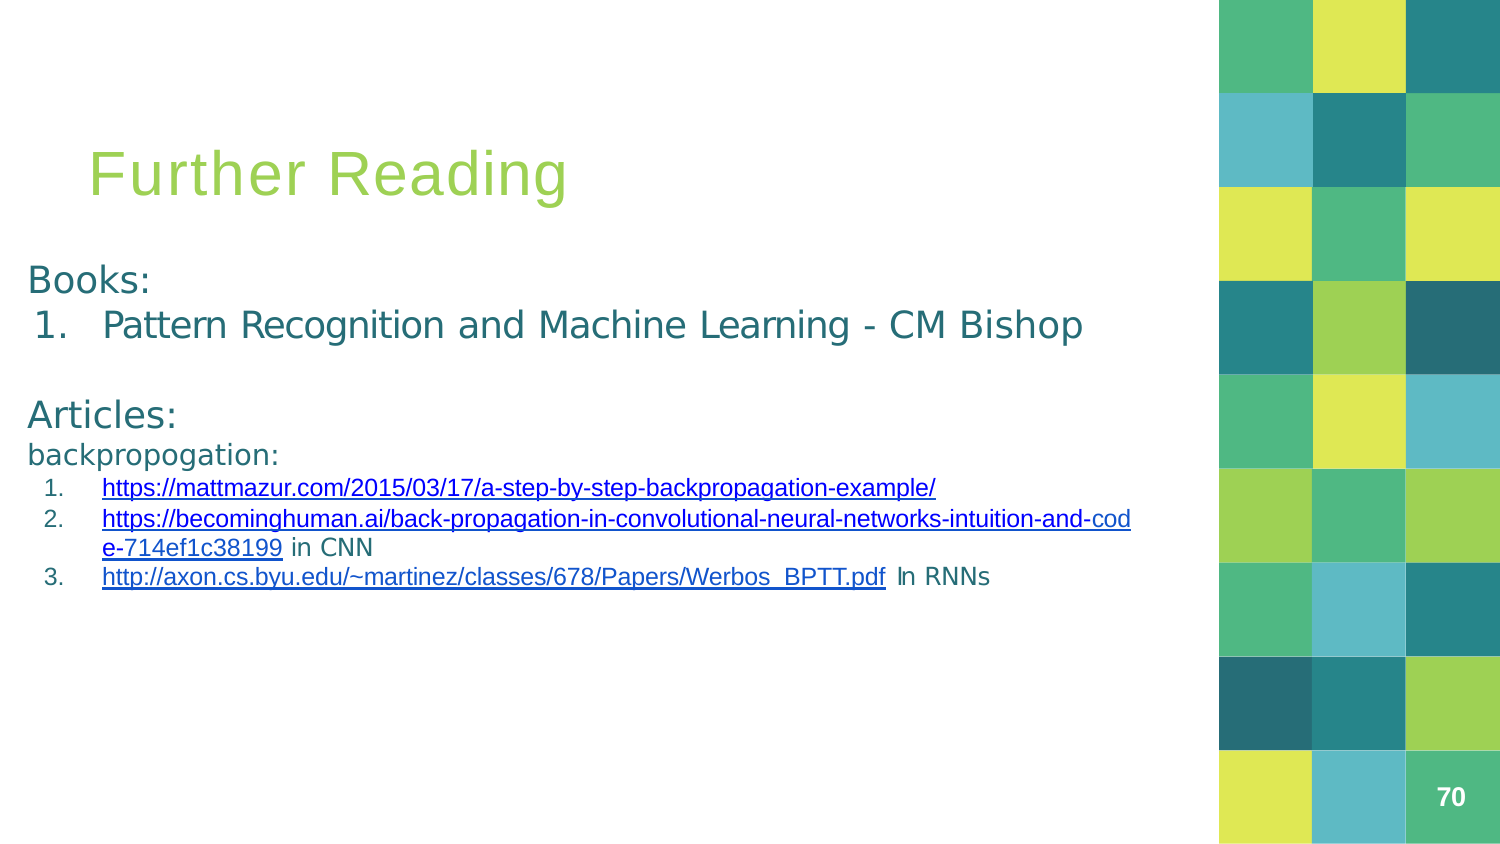

# Further Reading
Books:
Pattern Recognition and Machine Learning - CM Bishop

Articles:
backpropogation:
https://mattmazur.com/2015/03/17/a-step-by-step-backpropagation-example/
https://becominghuman.ai/back-propagation-in-convolutional-neural-networks-intuition-and-cod e-714ef1c38199 in CNN
http://axon.cs.byu.edu/~martinez/classes/678/Papers/Werbos_BPTT.pdf In RNNs
70